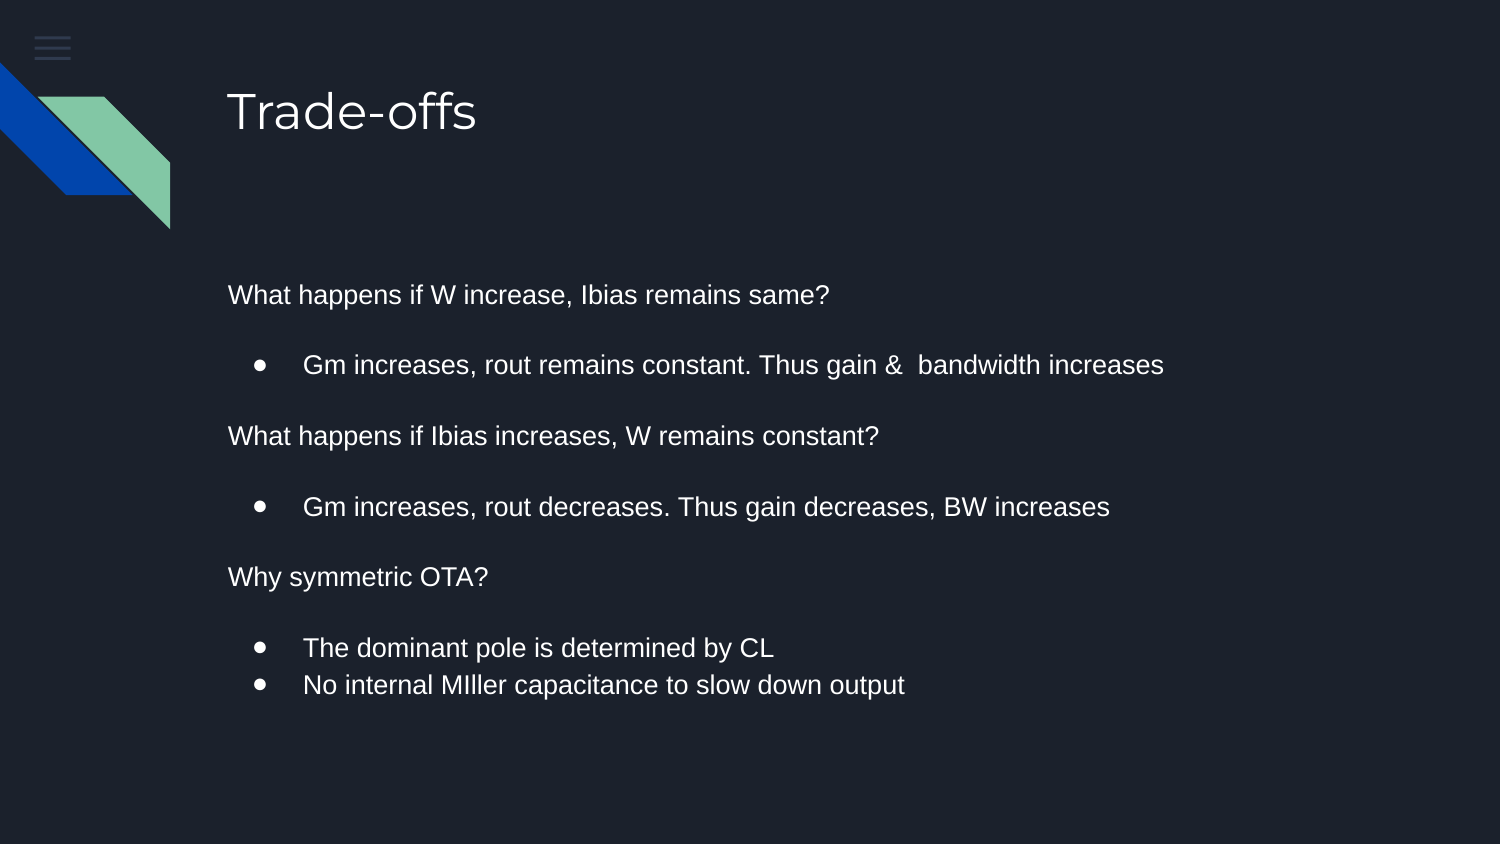

# Trade-offs
What happens if W increase, Ibias remains same?
Gm increases, rout remains constant. Thus gain &  bandwidth increases
What happens if Ibias increases, W remains constant?
Gm increases, rout decreases. Thus gain decreases, BW increases
Why symmetric OTA?
The dominant pole is determined by CL
No internal MIller capacitance to slow down output